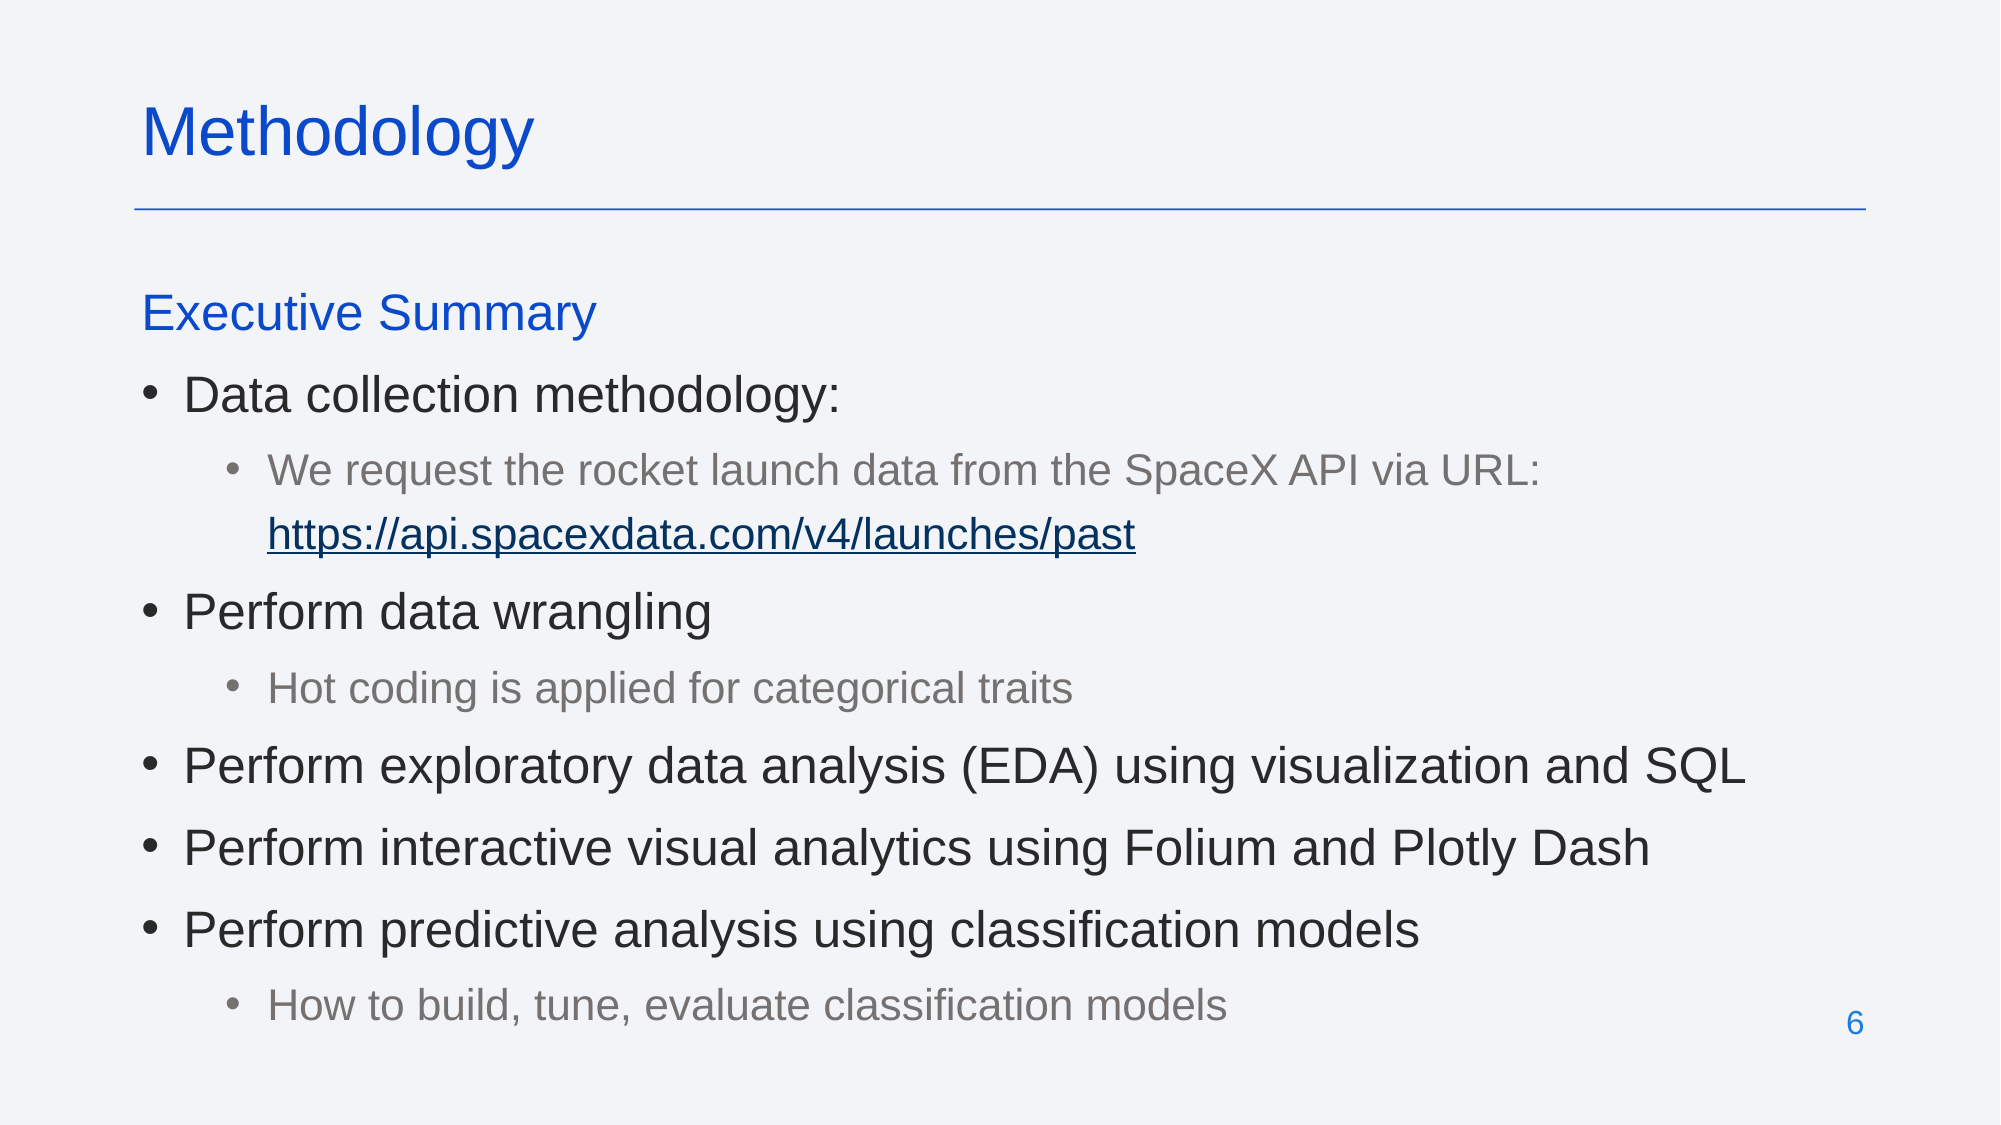

Methodology
Executive Summary
Data collection methodology:
We request the rocket launch data from the SpaceX API via URL:
https://api.spacexdata.com/v4/launches/past
Perform data wrangling
Hot coding is applied for categorical traits
Perform exploratory data analysis (EDA) using visualization and SQL
Perform interactive visual analytics using Folium and Plotly Dash
Perform predictive analysis using classification models
How to build, tune, evaluate classification models

6